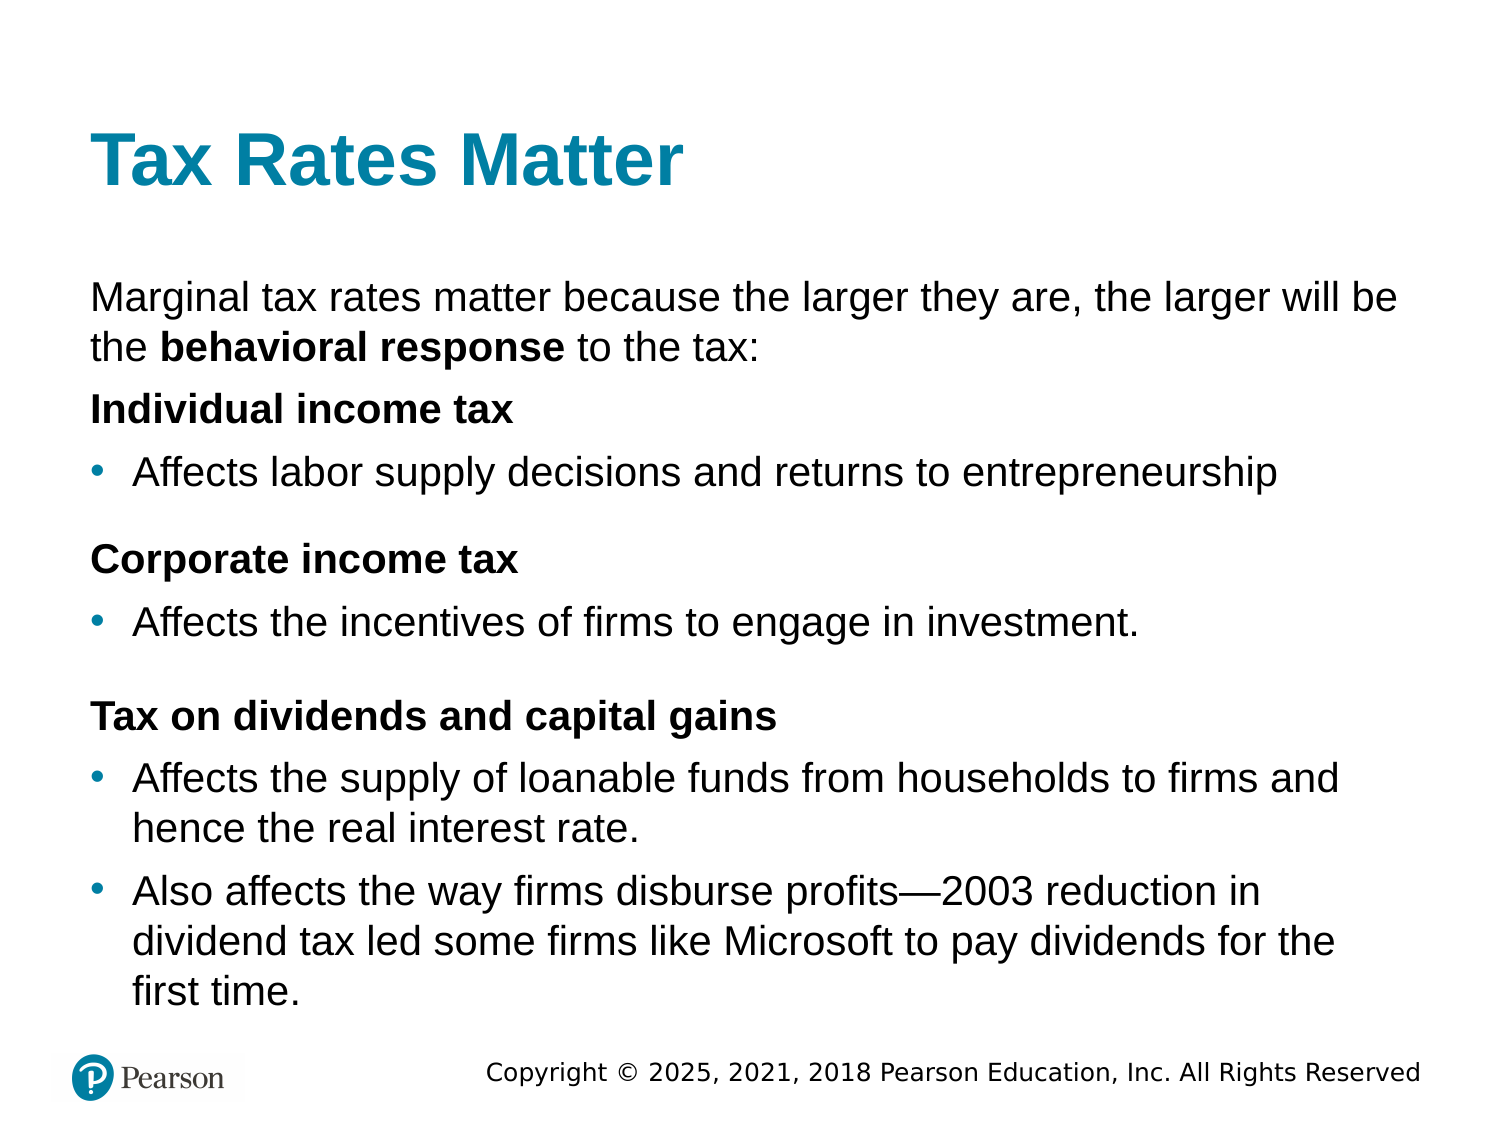

# Tax Rates Matter
Marginal tax rates matter because the larger they are, the larger will be the behavioral response to the tax:
Individual income tax
Affects labor supply decisions and returns to entrepreneurship
Corporate income tax
Affects the incentives of firms to engage in investment.
Tax on dividends and capital gains
Affects the supply of loanable funds from households to firms and hence the real interest rate.
Also affects the way firms disburse profits—2003 reduction in dividend tax led some firms like Microsoft to pay dividends for the first time.